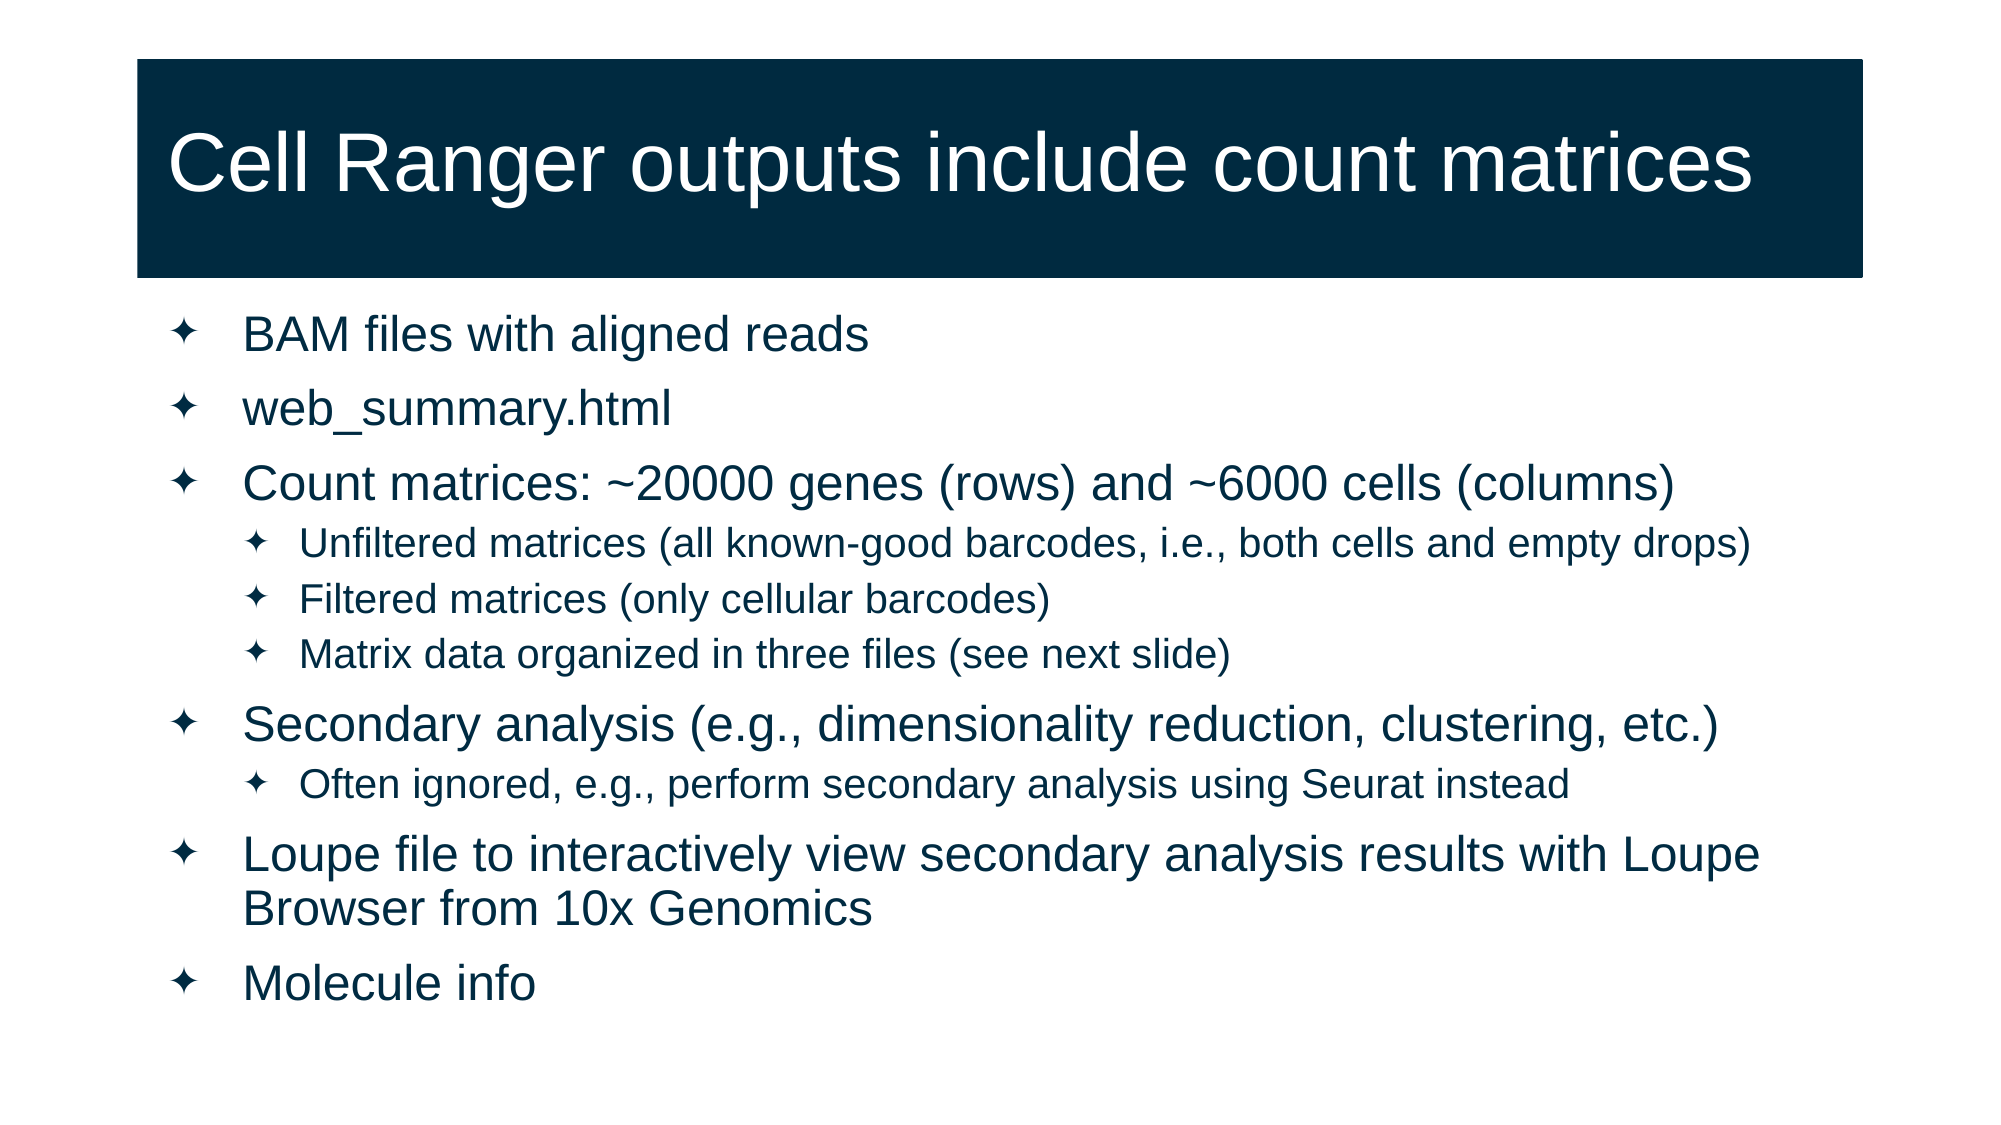

# Cell Ranger outputs include count matrices
BAM files with aligned reads
web_summary.html
Count matrices: ~20000 genes (rows) and ~6000 cells (columns)
Unfiltered matrices (all known-good barcodes, i.e., both cells and empty drops)
Filtered matrices (only cellular barcodes)
Matrix data organized in three files (see next slide)
Secondary analysis (e.g., dimensionality reduction, clustering, etc.)
Often ignored, e.g., perform secondary analysis using Seurat instead
Loupe file to interactively view secondary analysis results with Loupe Browser from 10x Genomics
Molecule info